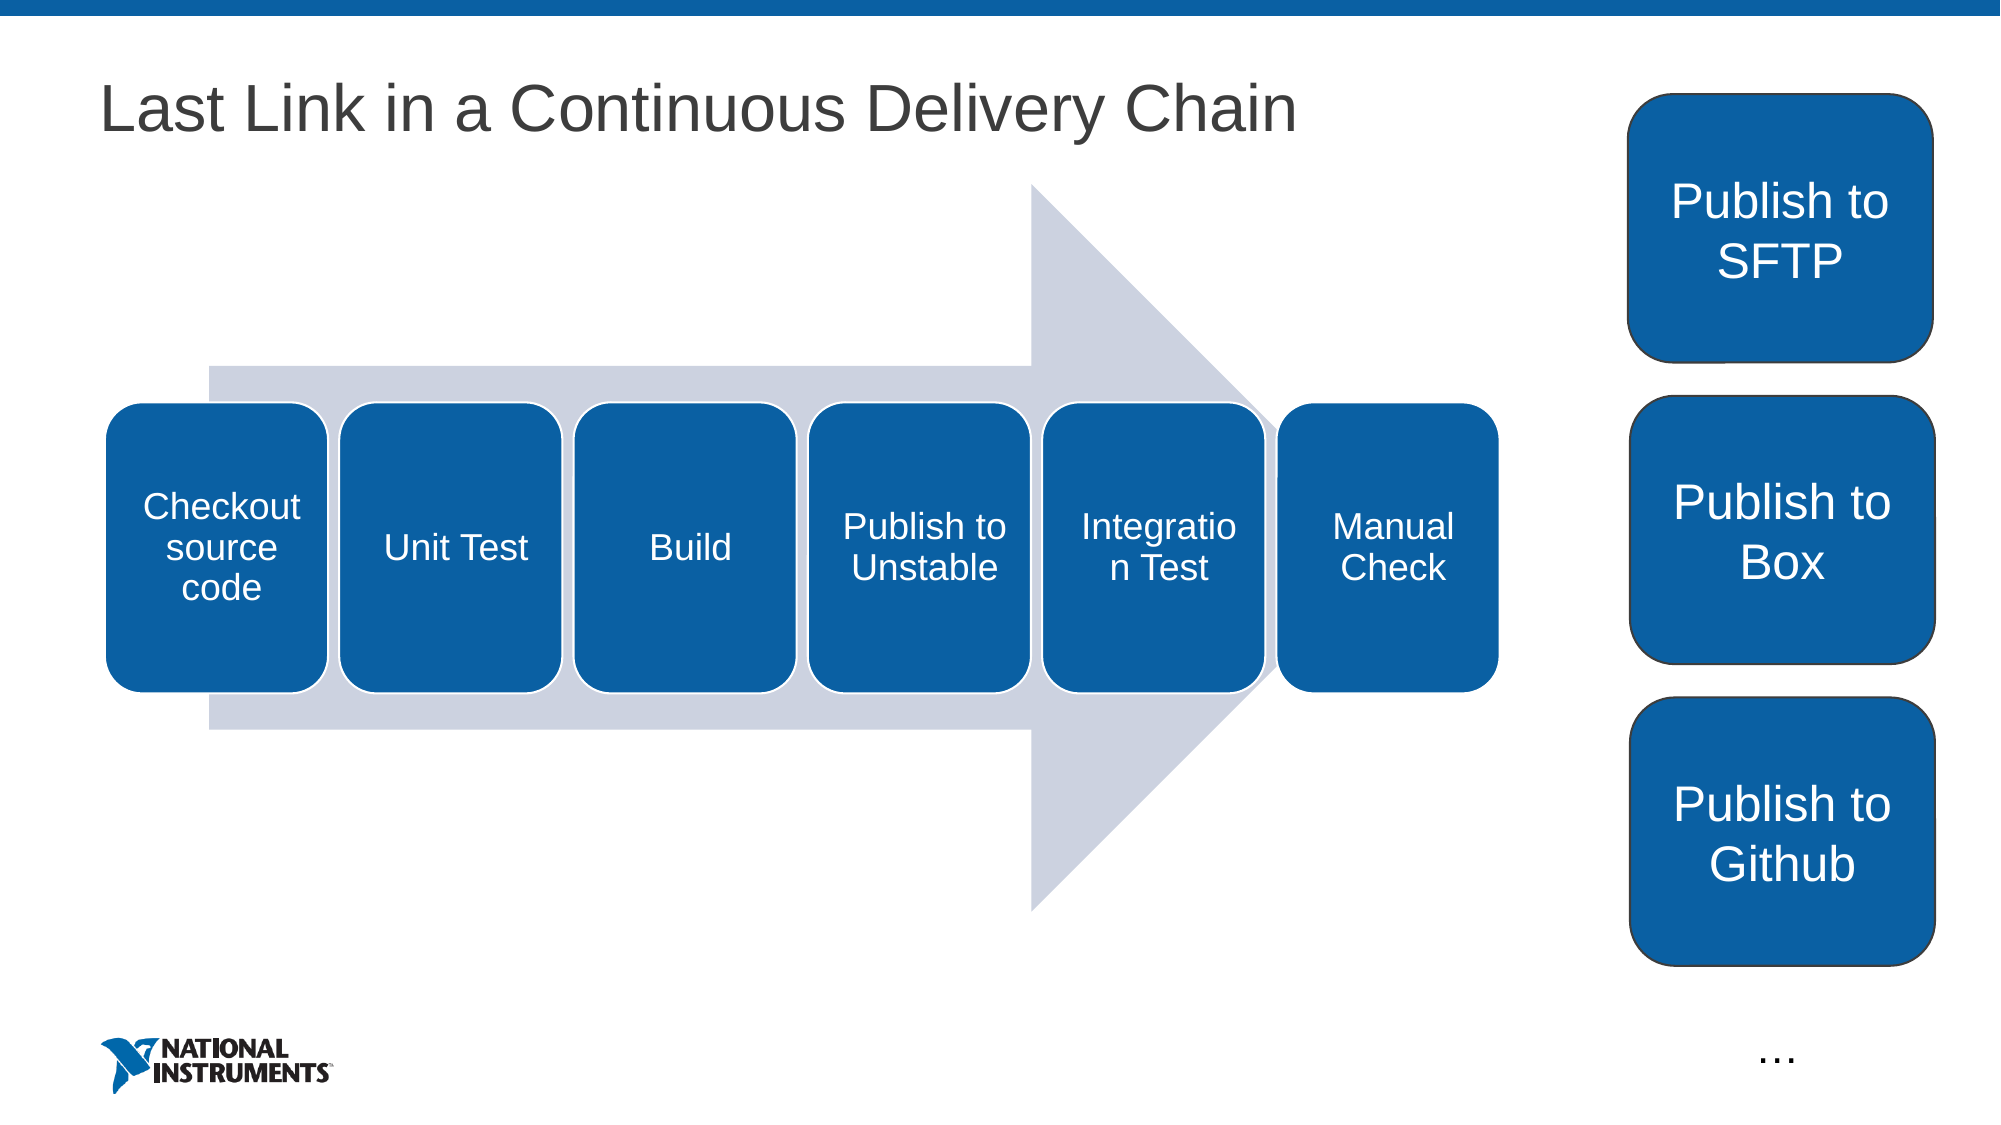

# Last Link in a Continuous Delivery Chain
Publish to SFTP
Checkout source code
Unit Test
Build
Publish to Unstable
Integration Test
Manual Check
Publish to Box
Publish to Github
…